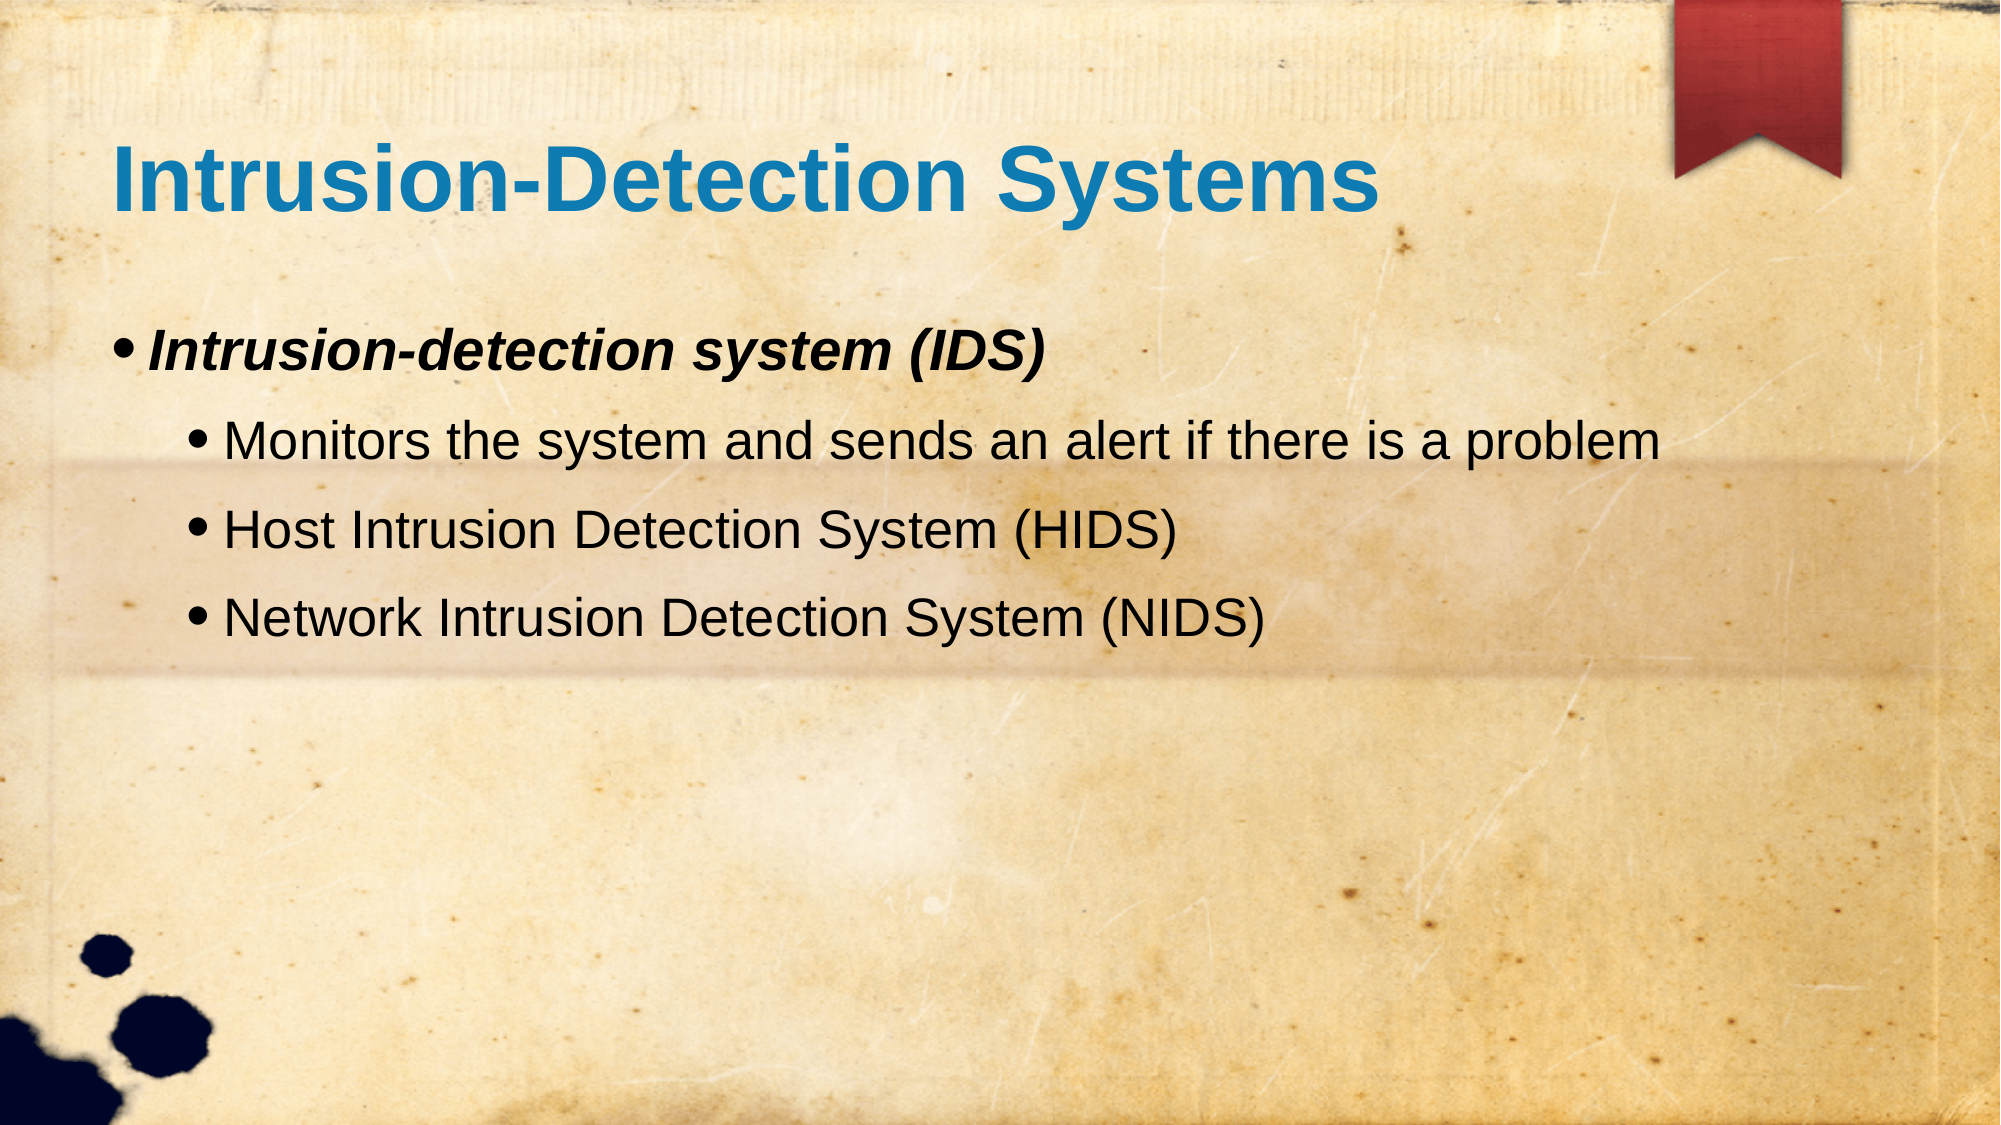

Intrusion-Detection Systems
Intrusion-detection system (IDS)
Monitors the system and sends an alert if there is a problem
Host Intrusion Detection System (HIDS)
Network Intrusion Detection System (NIDS)